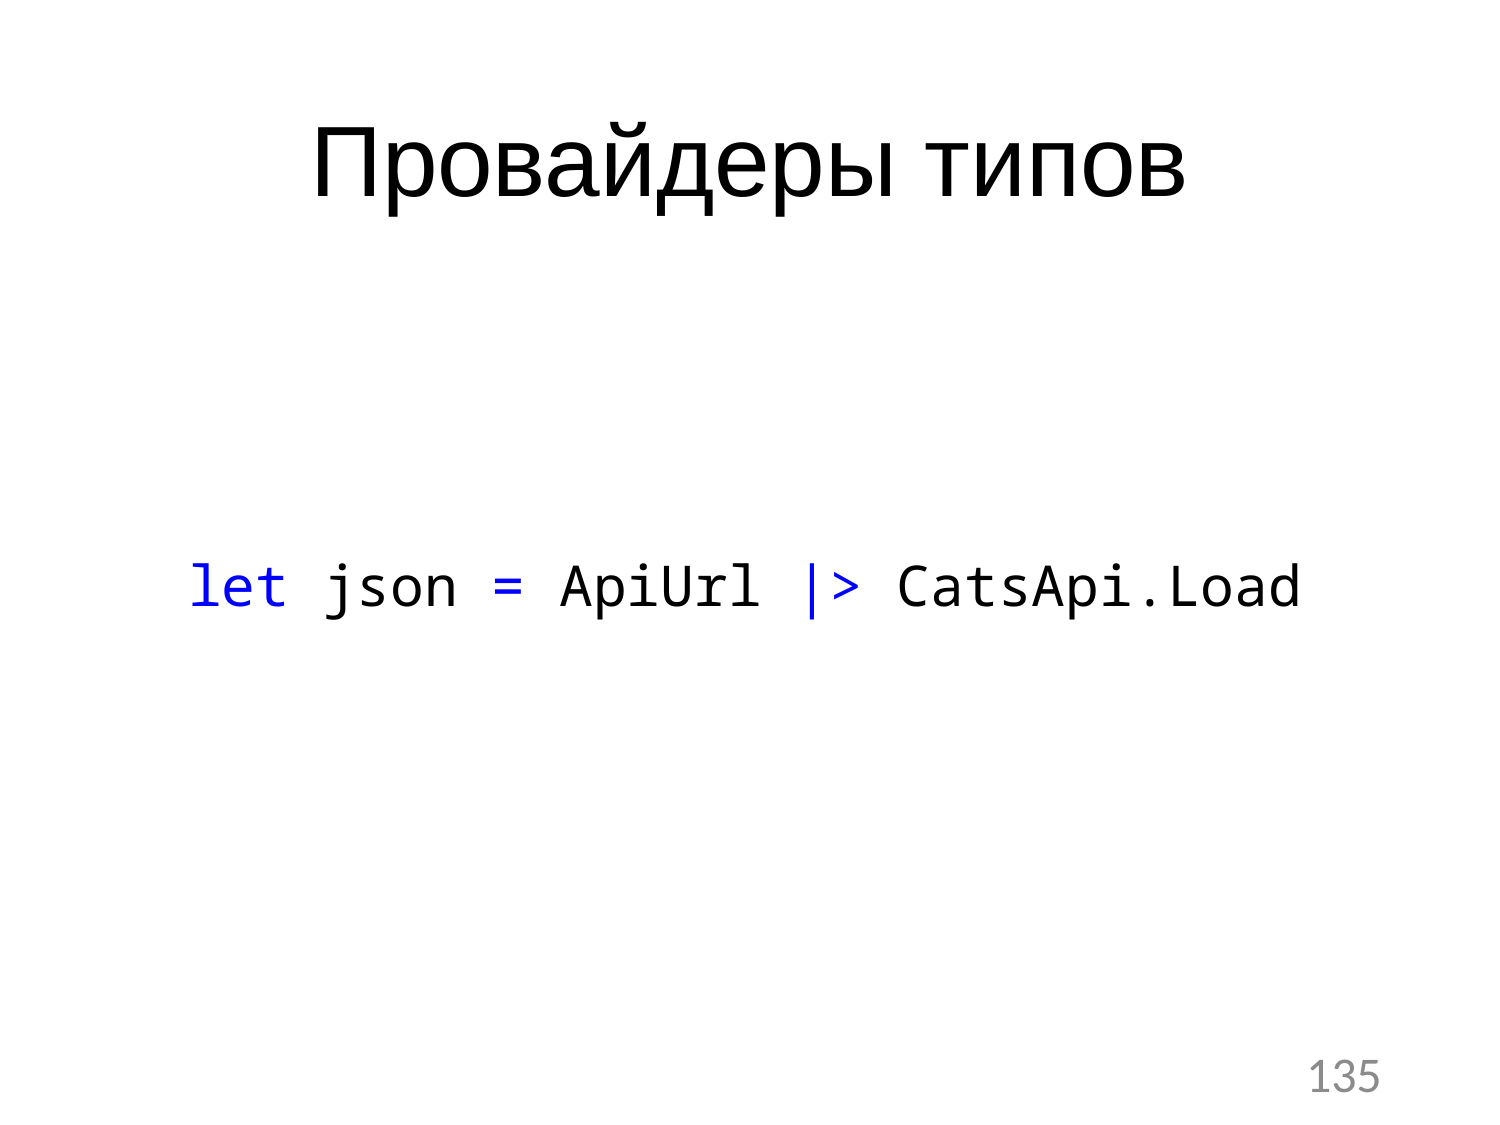

Провайдеры типов
let json = ApiUrl |> CatsApi.Load
135